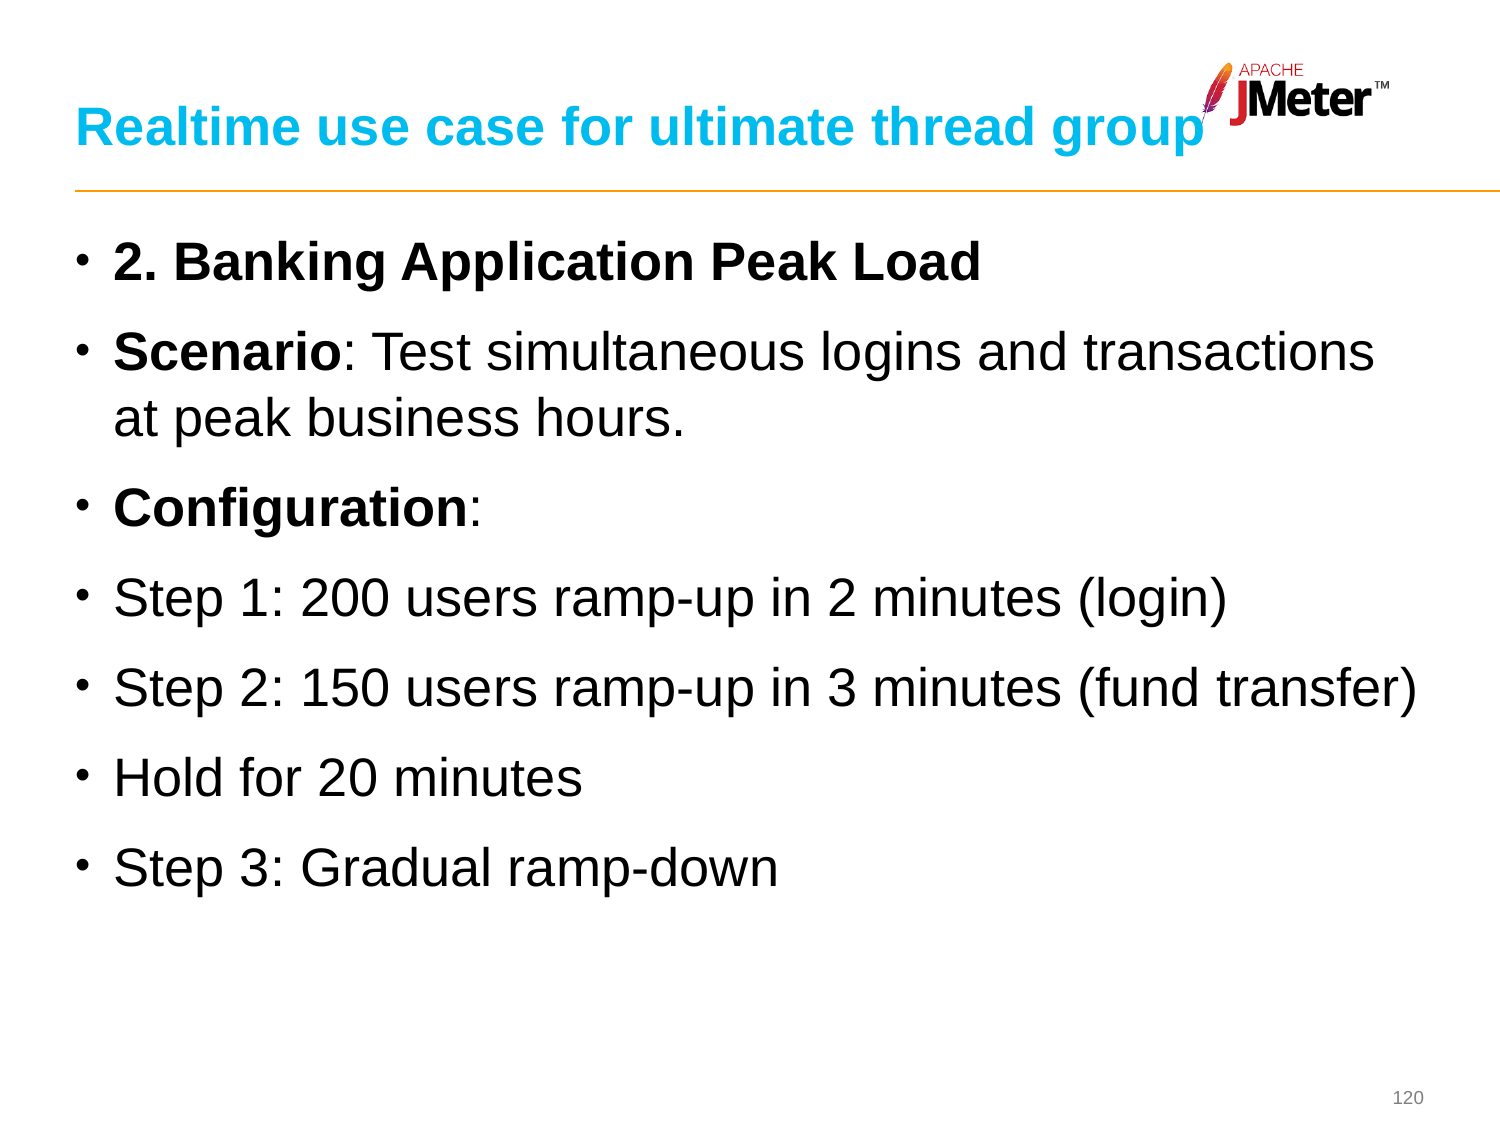

# Realtime use case for ultimate thread group
2. Banking Application Peak Load
Scenario: Test simultaneous logins and transactions at peak business hours.
Configuration:
Step 1: 200 users ramp-up in 2 minutes (login)
Step 2: 150 users ramp-up in 3 minutes (fund transfer)
Hold for 20 minutes
Step 3: Gradual ramp-down